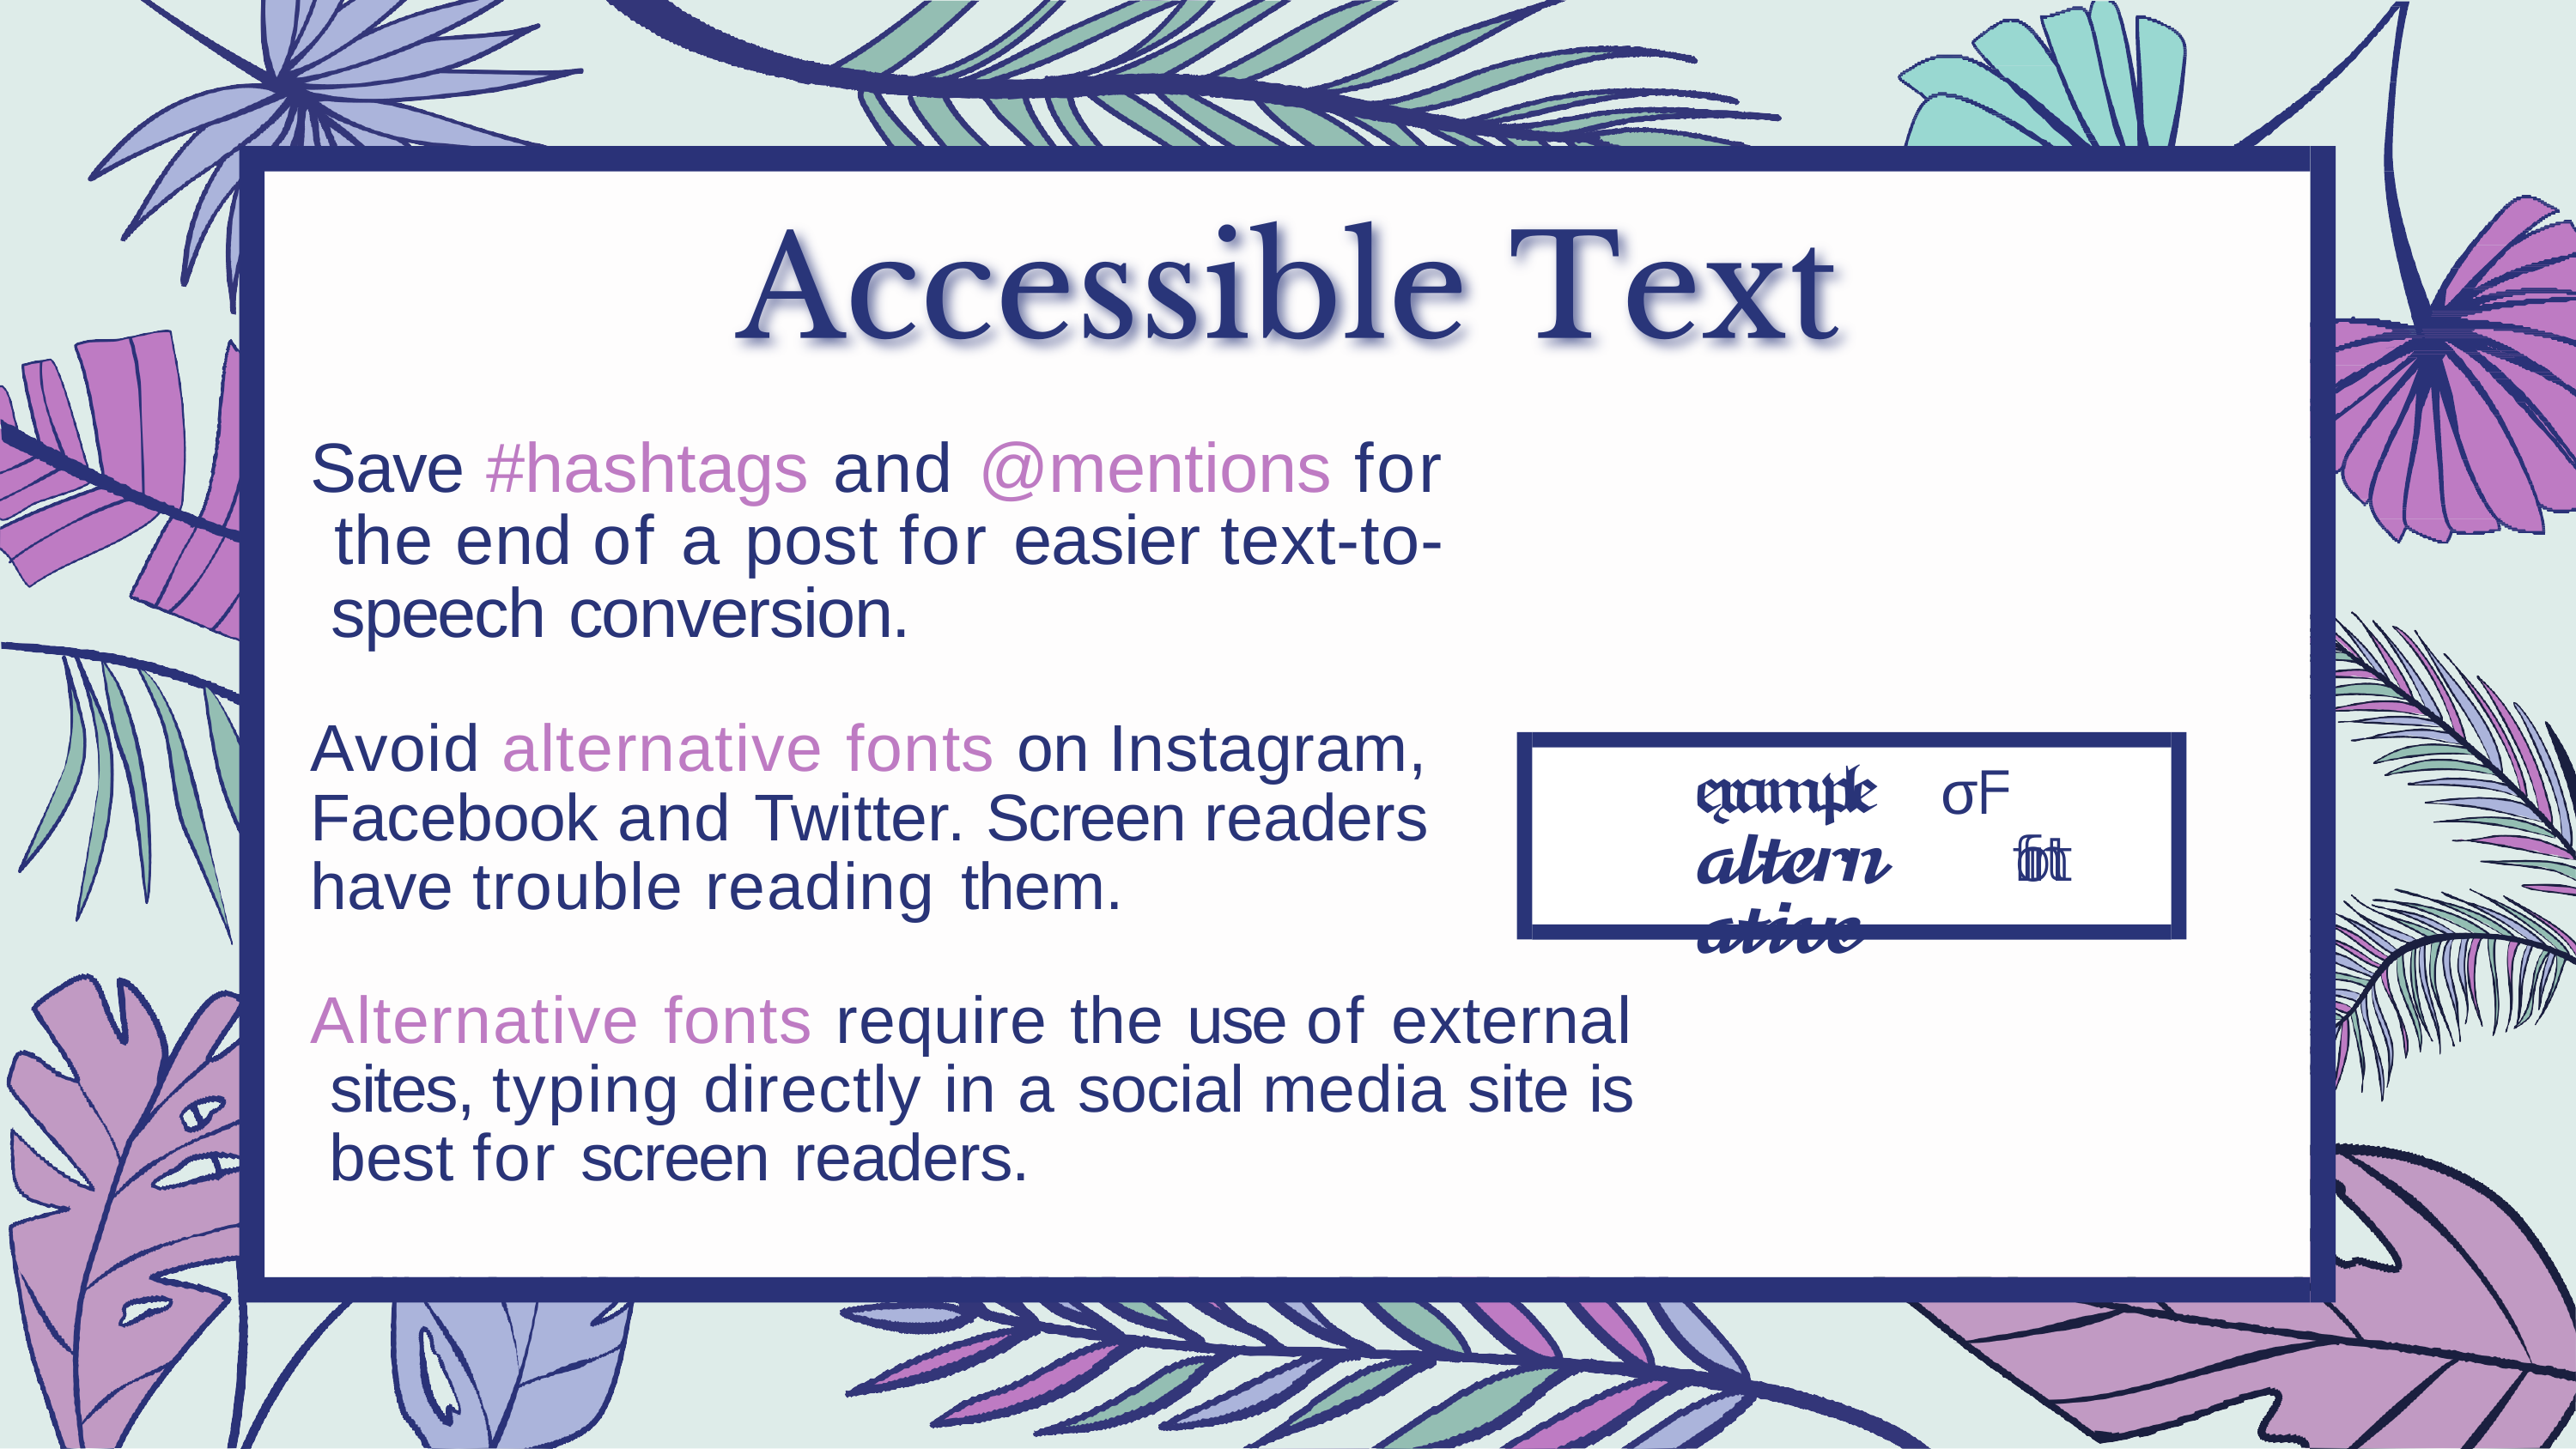

# Save #hashtags and @mentions for  the end of a post for easier text-to-  speech conversion.

Avoid alternative fonts on Instagram,  Facebook and Twitter. Screen readers  have trouble reading them.

𝖊𝖝𝖆𝖒𝖕𝖑𝖊
𝓪𝓵𝓽𝓮𝓻𝓷𝓪𝓽𝓲𝓿𝓮
σᖴ
𝕗𝕠𝕟𝕥

Alternative fonts require the use of external  sites, typing directly in a social media site is  best for screen readers.